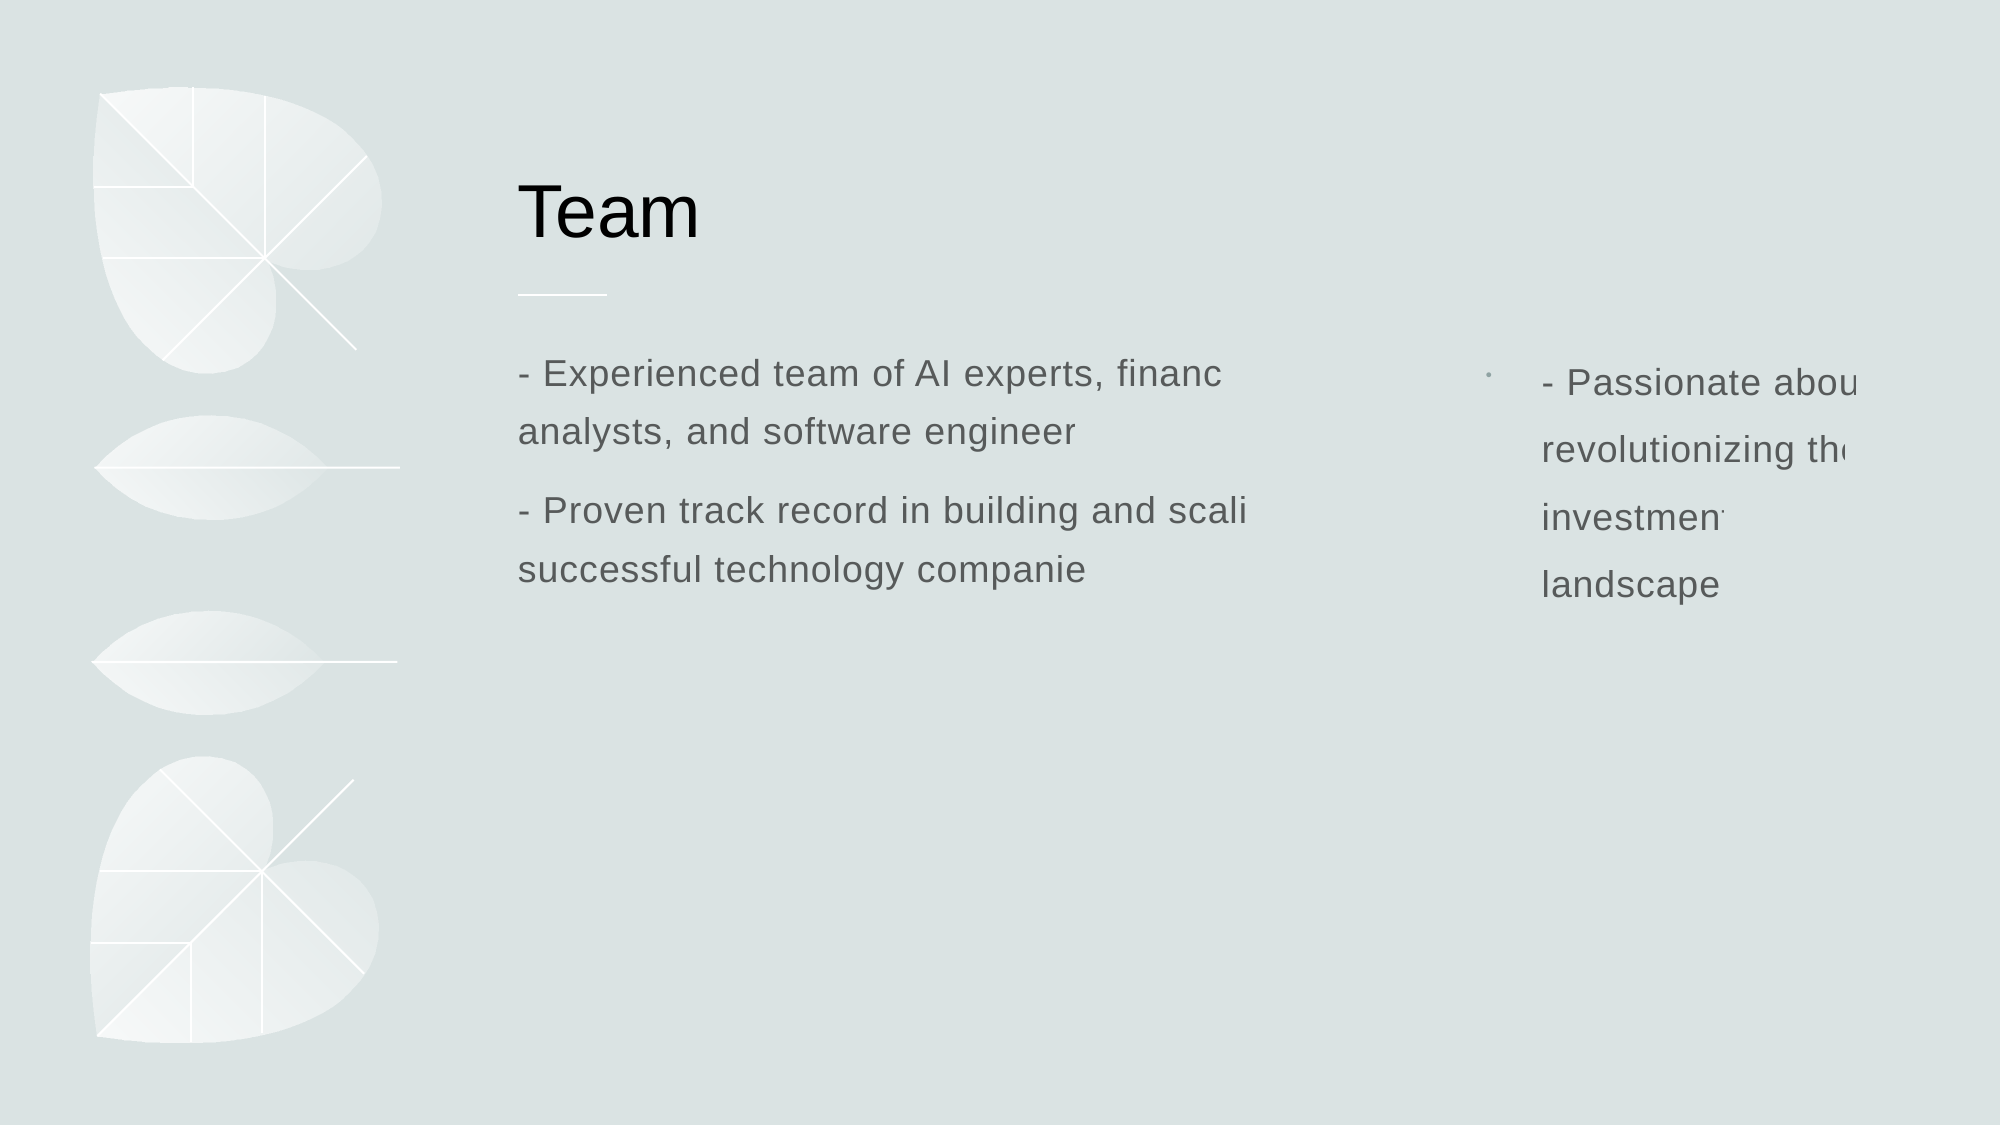

# Team
- Experienced team of AI experts, financial analysts, and software engineers.
- Proven track record in building and scaling successful technology companies.
- Passionate about revolutionizing the investment landscape.